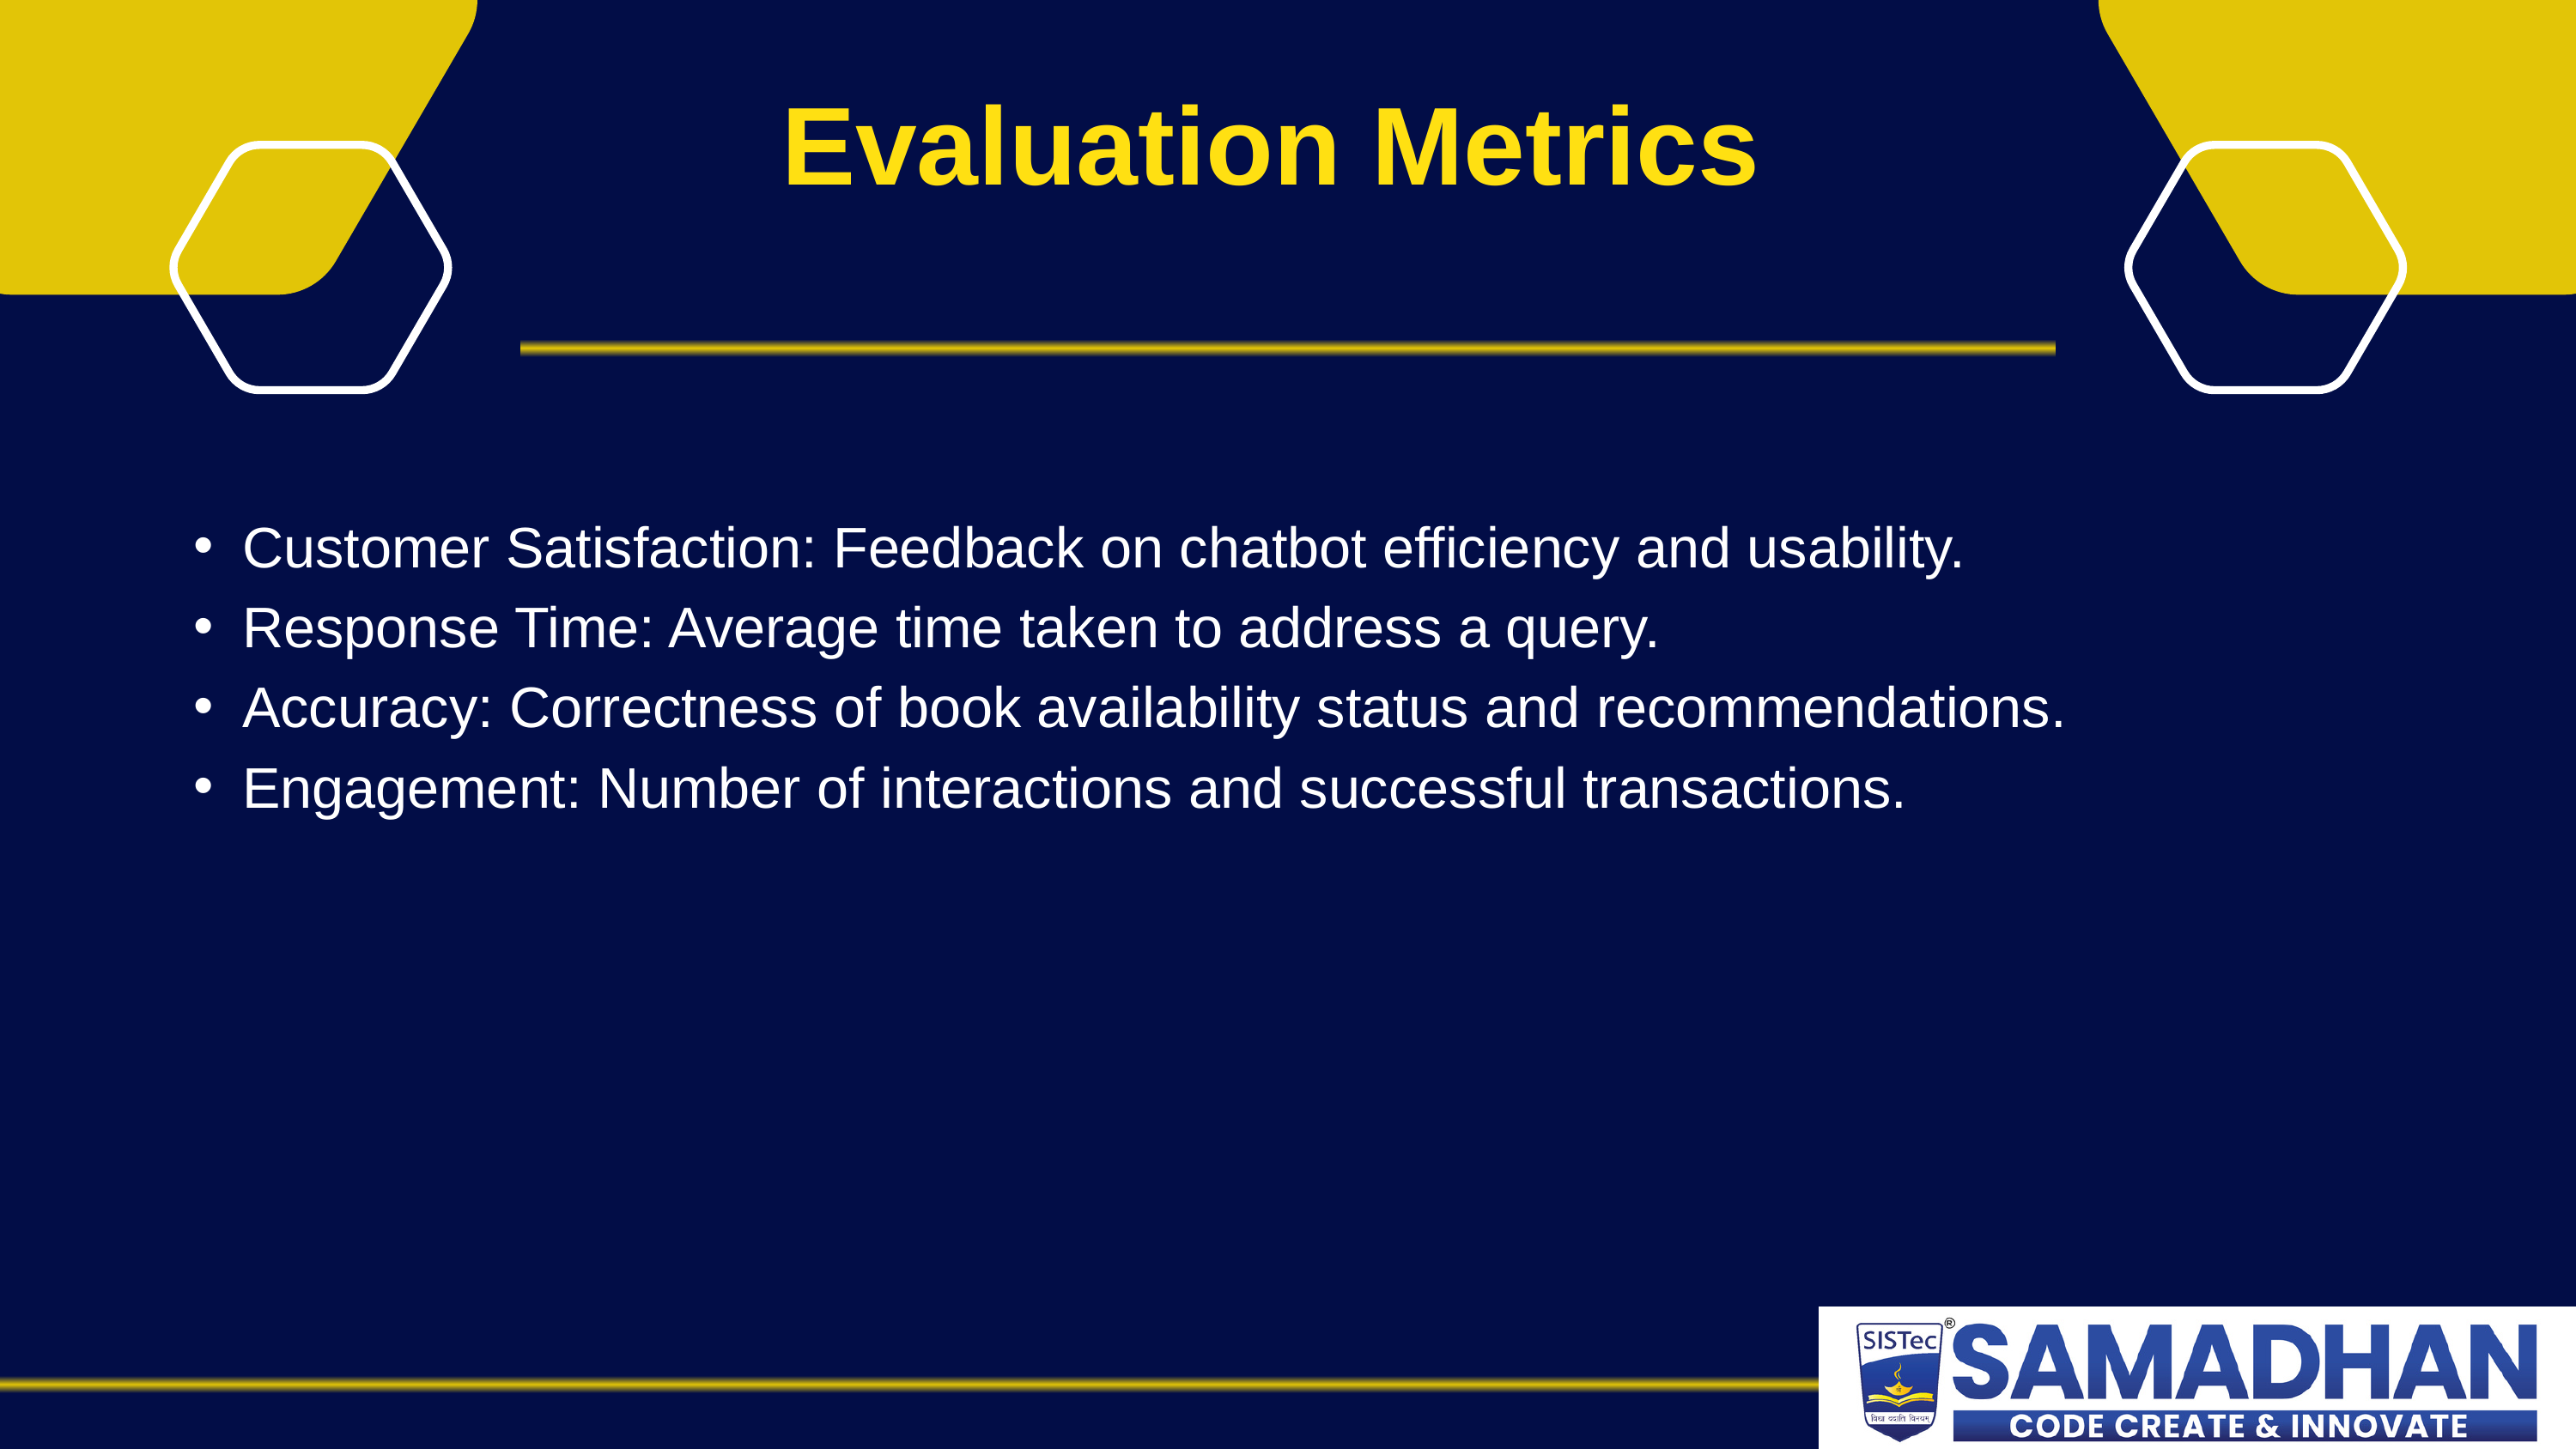

Evaluation Metrics

Customer Satisfaction: Feedback on chatbot efficiency and usability.
Response Time: Average time taken to address a query.
Accuracy: Correctness of book availability status and recommendations.
Engagement: Number of interactions and successful transactions.